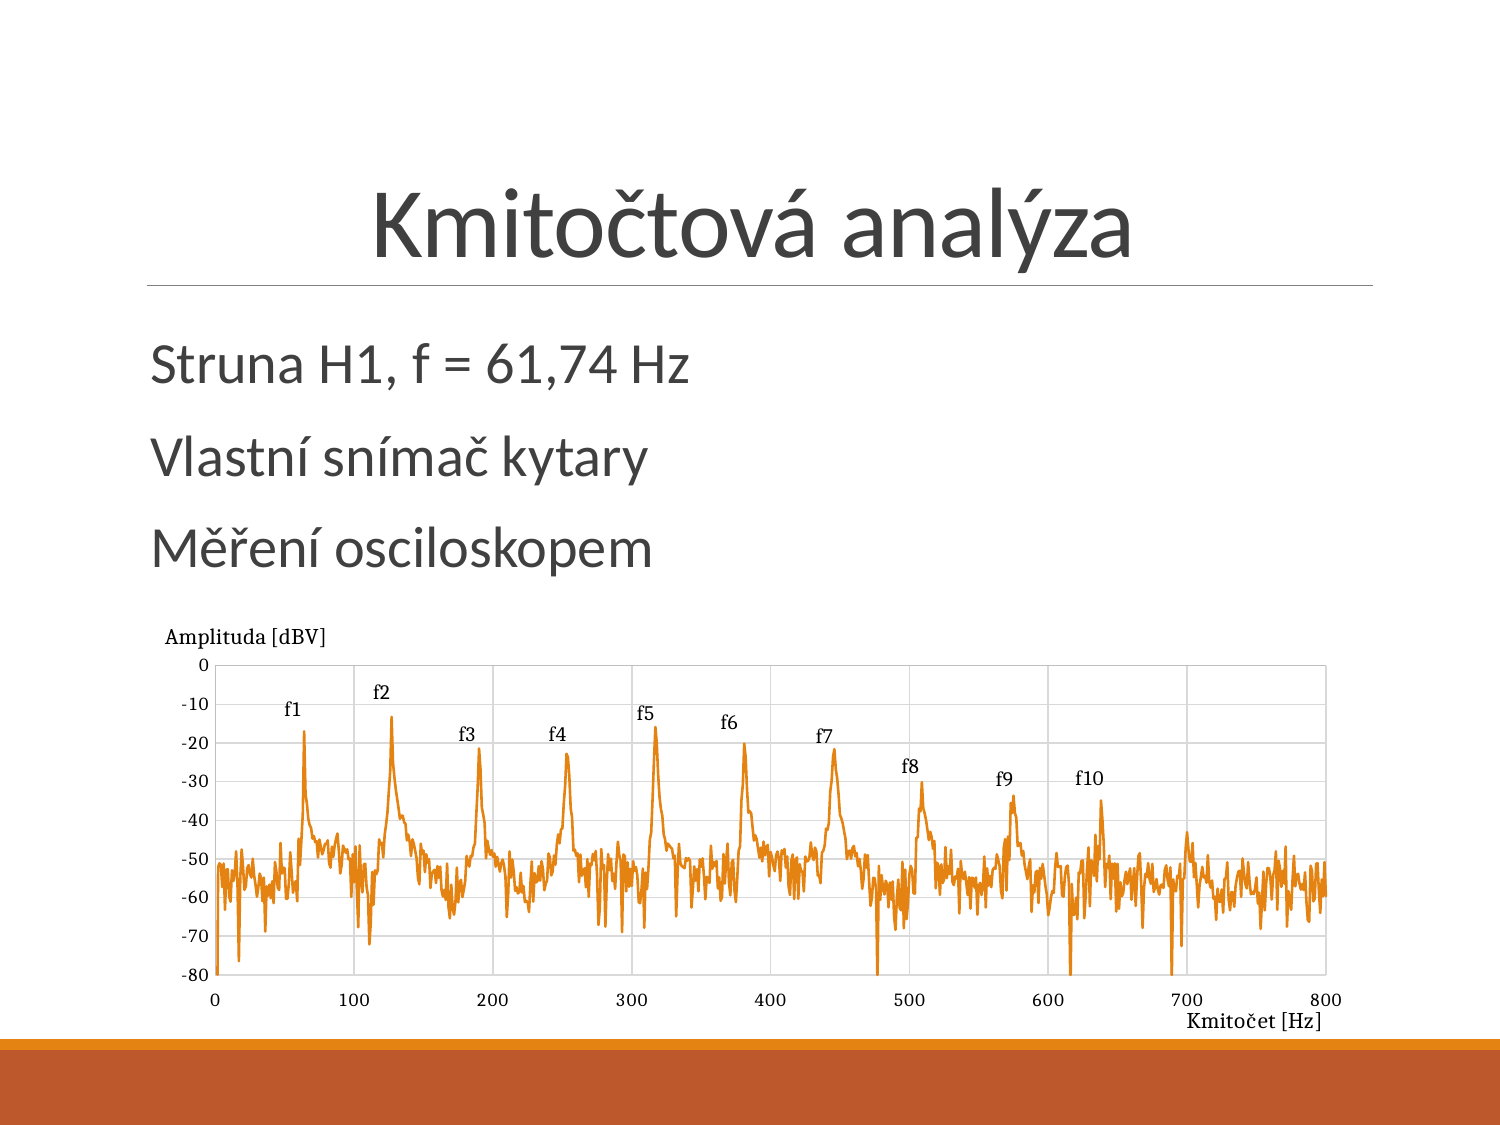

# Kmitočtová analýza
Struna H1, f = 61,74 Hz
Vlastní snímač kytary
Měření osciloskopem

### Chart

| Category |  |
|---|---|